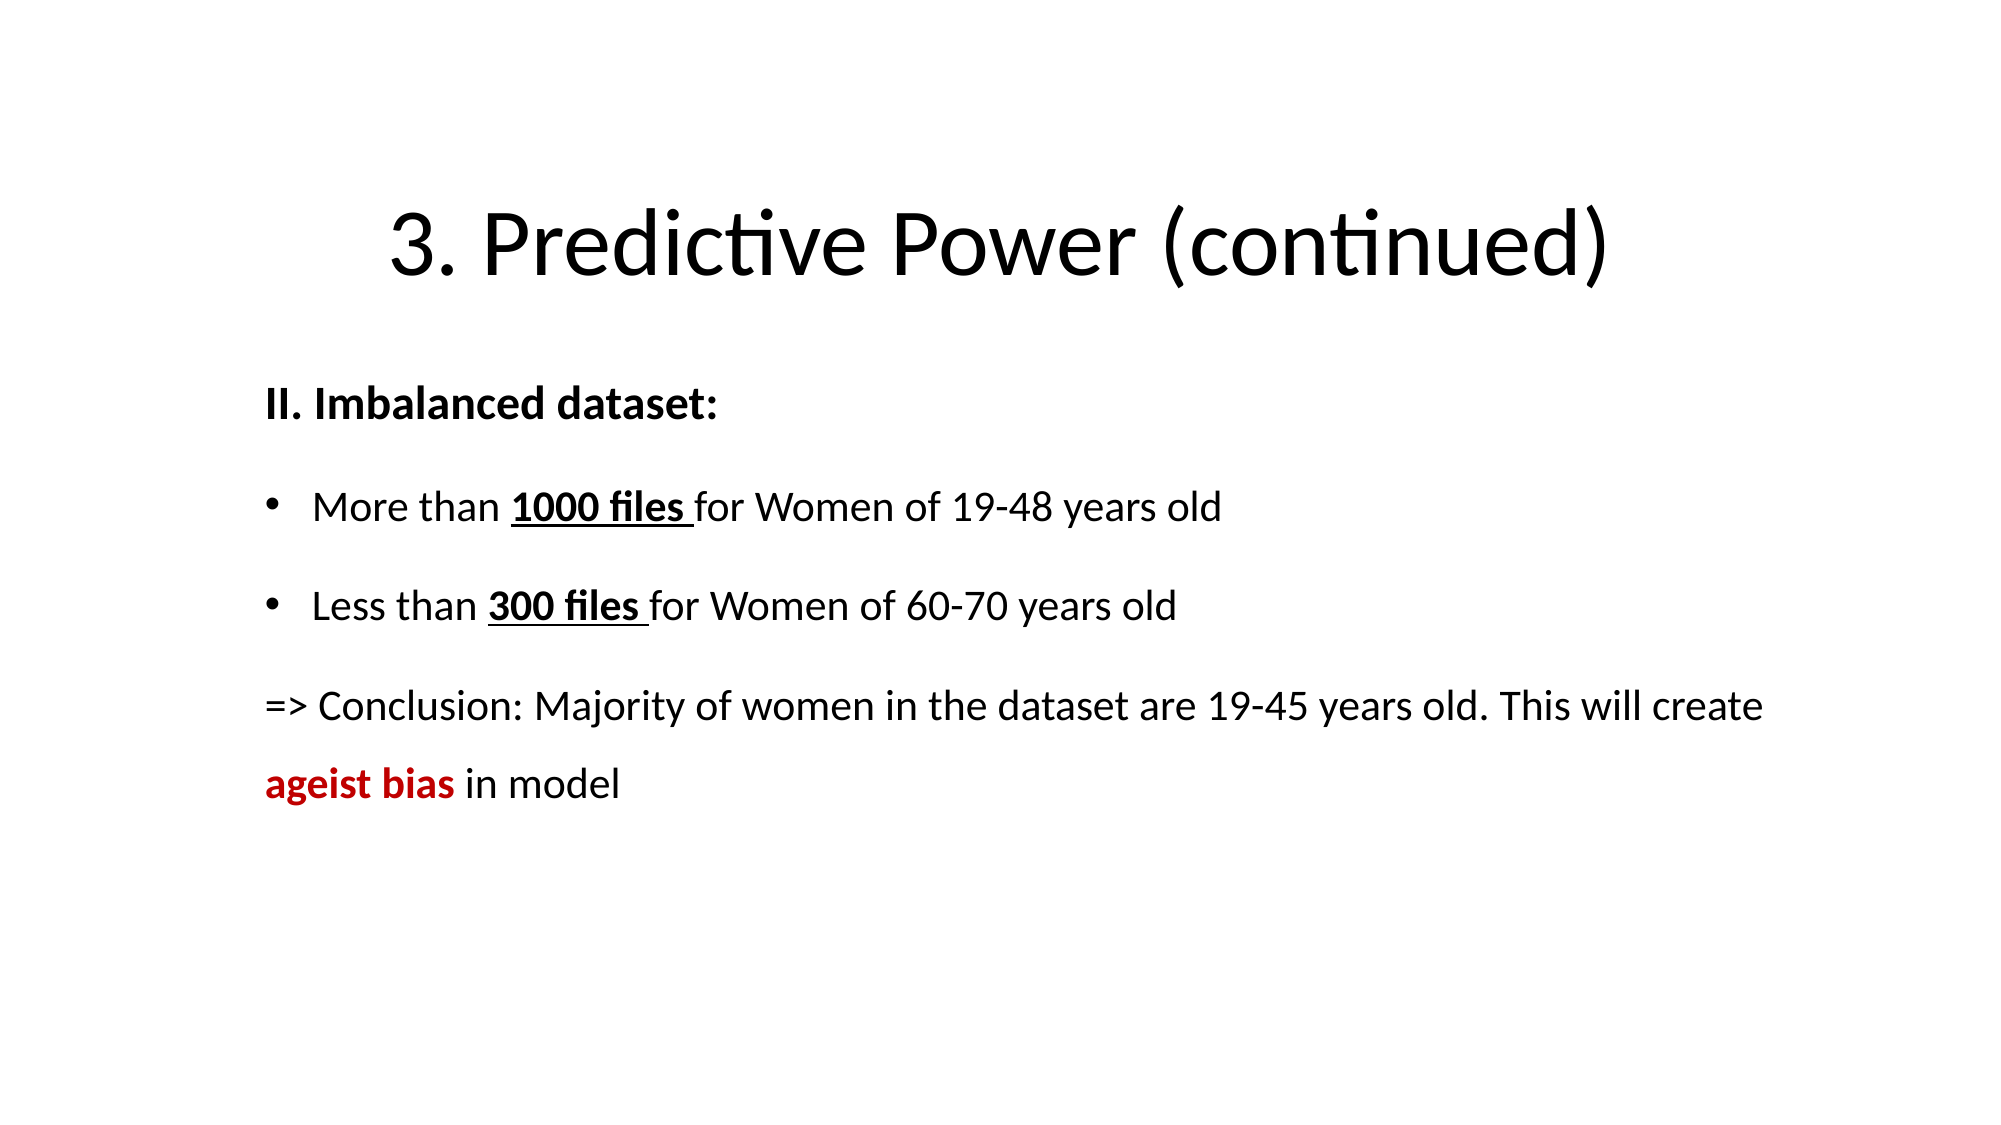

# 3. Predictive Power (continued)
II. Imbalanced dataset:
More than 1000 files for Women of 19-48 years old
Less than 300 files for Women of 60-70 years old
=> Conclusion: Majority of women in the dataset are 19-45 years old. This will create ageist bias in model